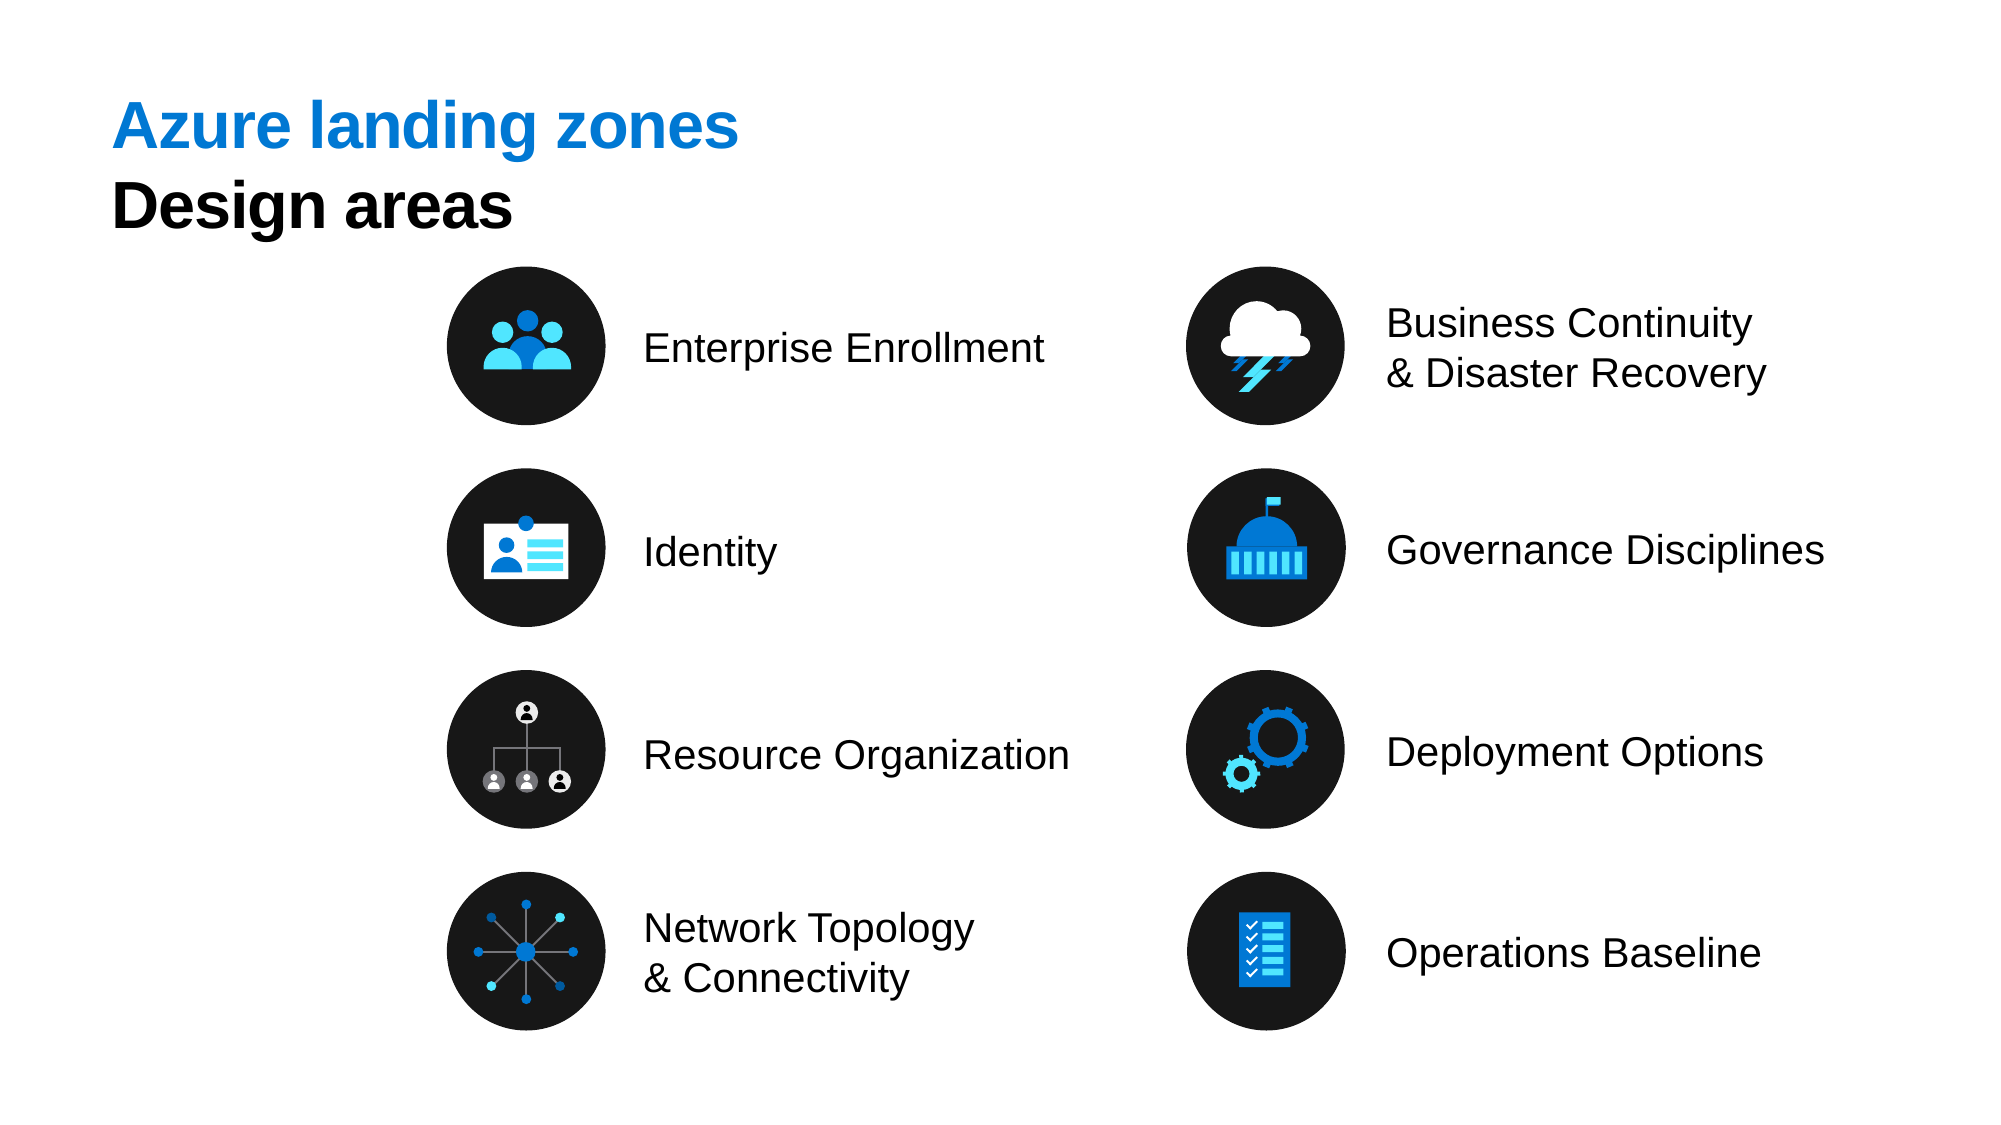

Azure landing zones
Design areas

Enterprise Enrollment
Business Continuity
& Disaster Recovery

Identity
Governance Disciplines

Deployment Options
Resource Organization

Network Topology & Connectivity
Operations Baseline